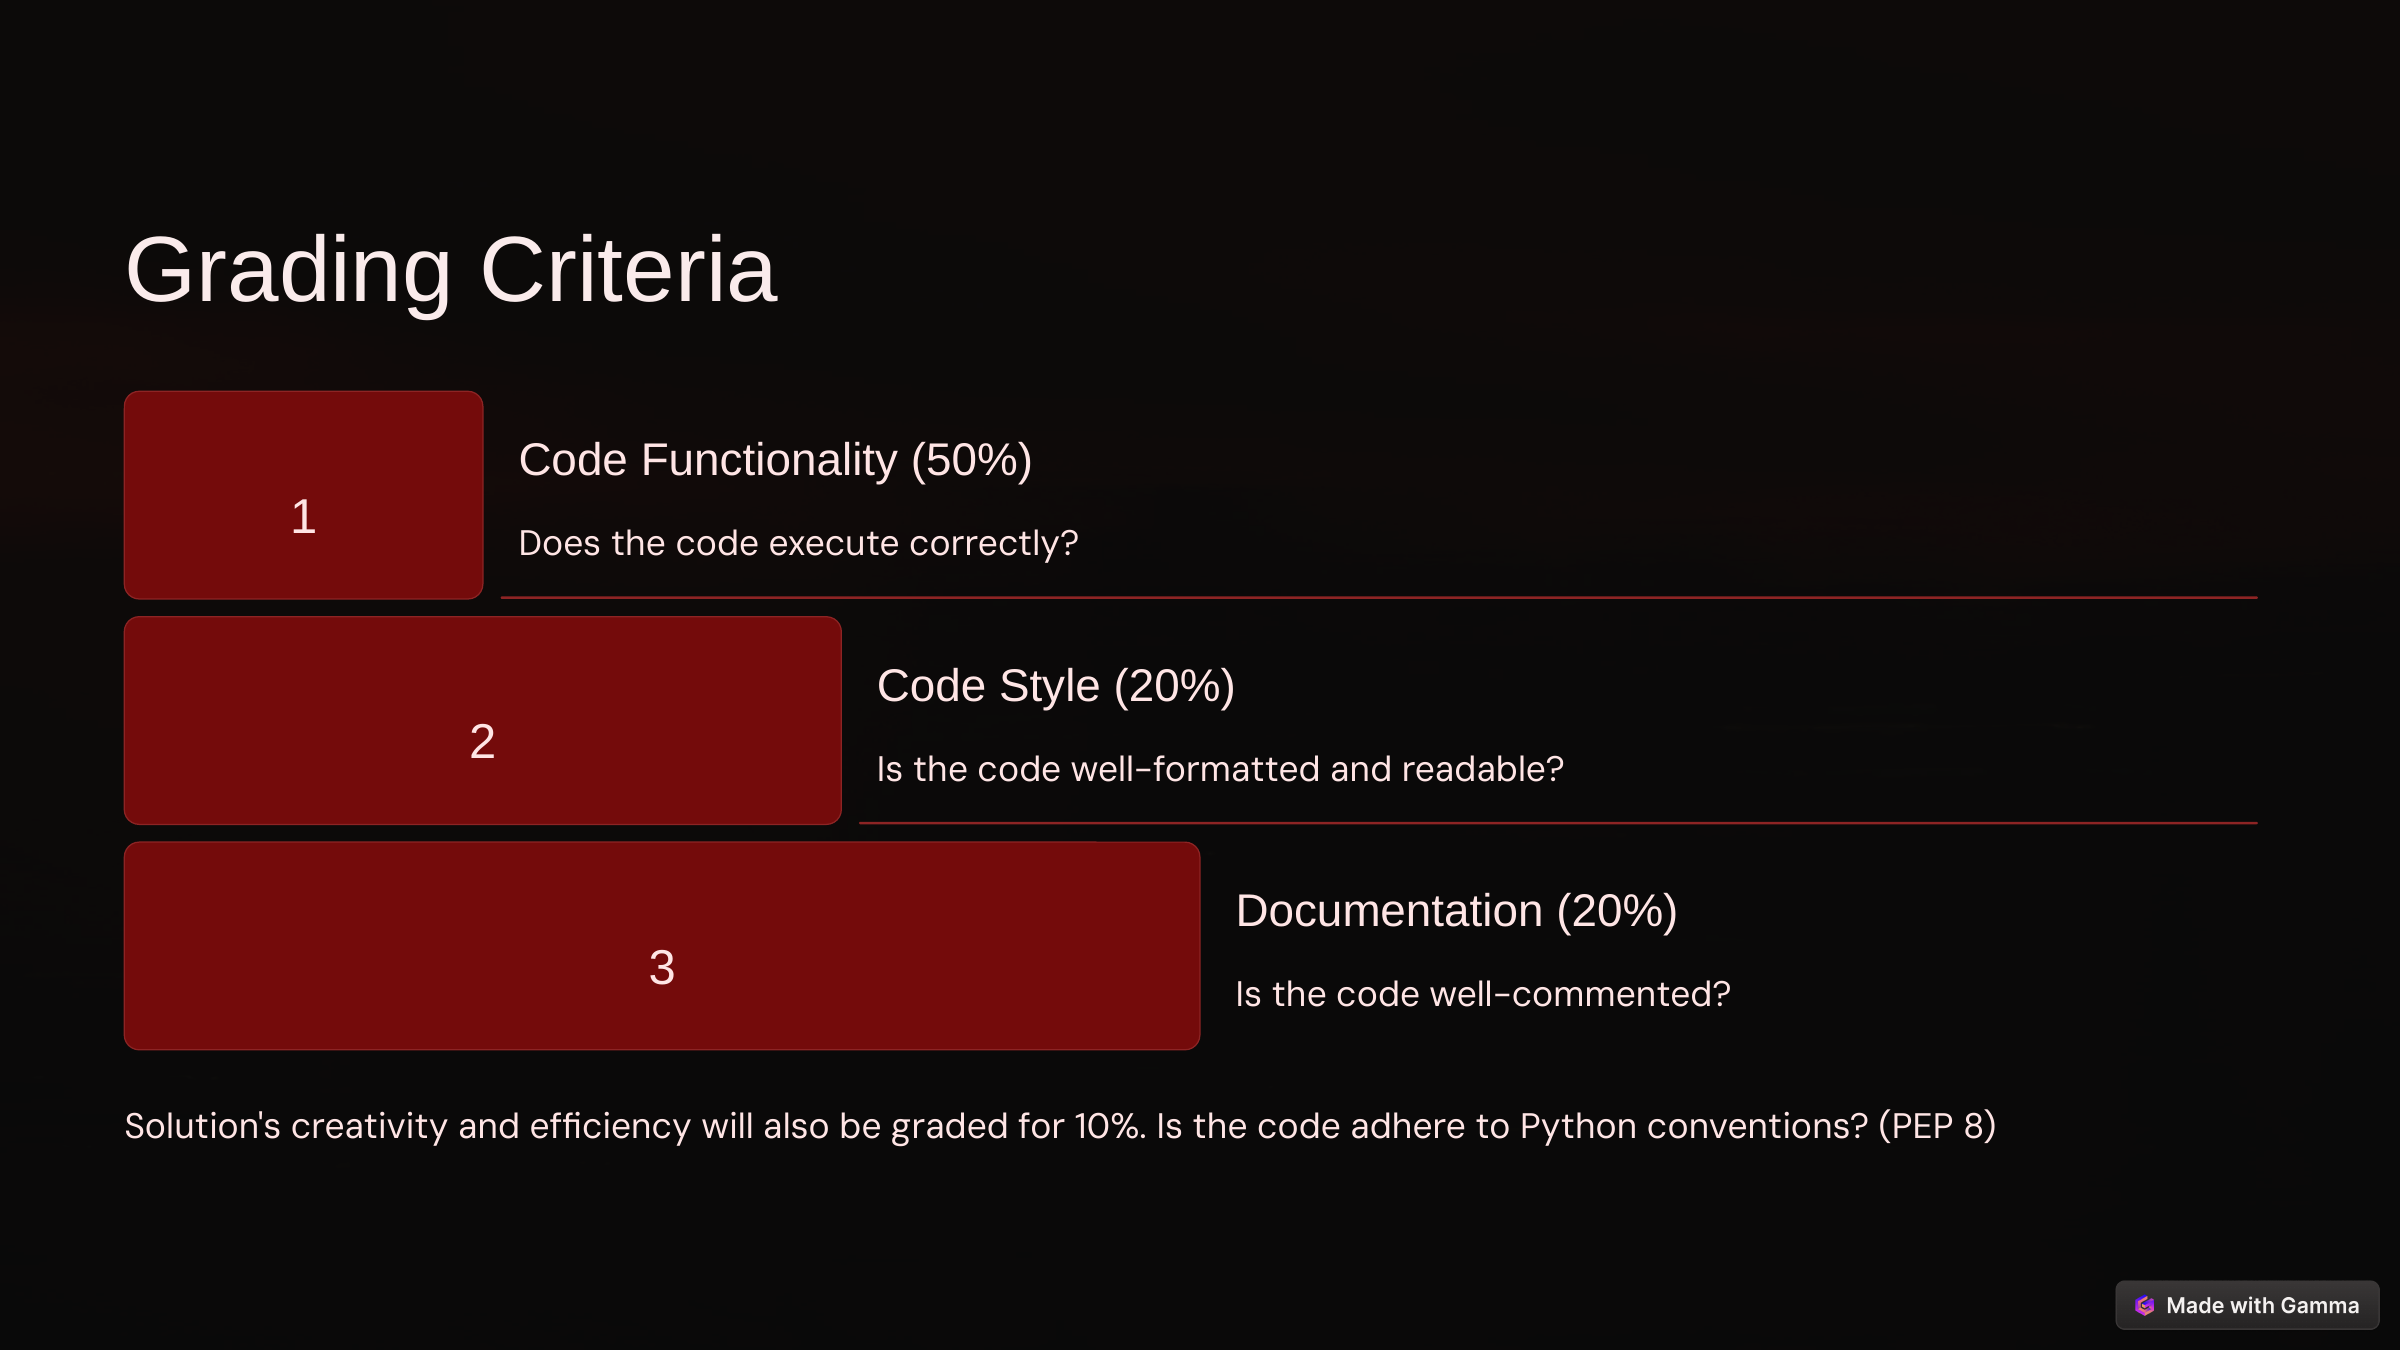

Grading Criteria

Code Functionality (50%)
1
Does the code execute correctly?

Code Style (20%)
2
Is the code well-formatted and readable?

Documentation (20%)
3
Is the code well-commented?
Solution's creativity and efficiency will also be graded for 10%. Is the code adhere to Python conventions? (PEP 8)